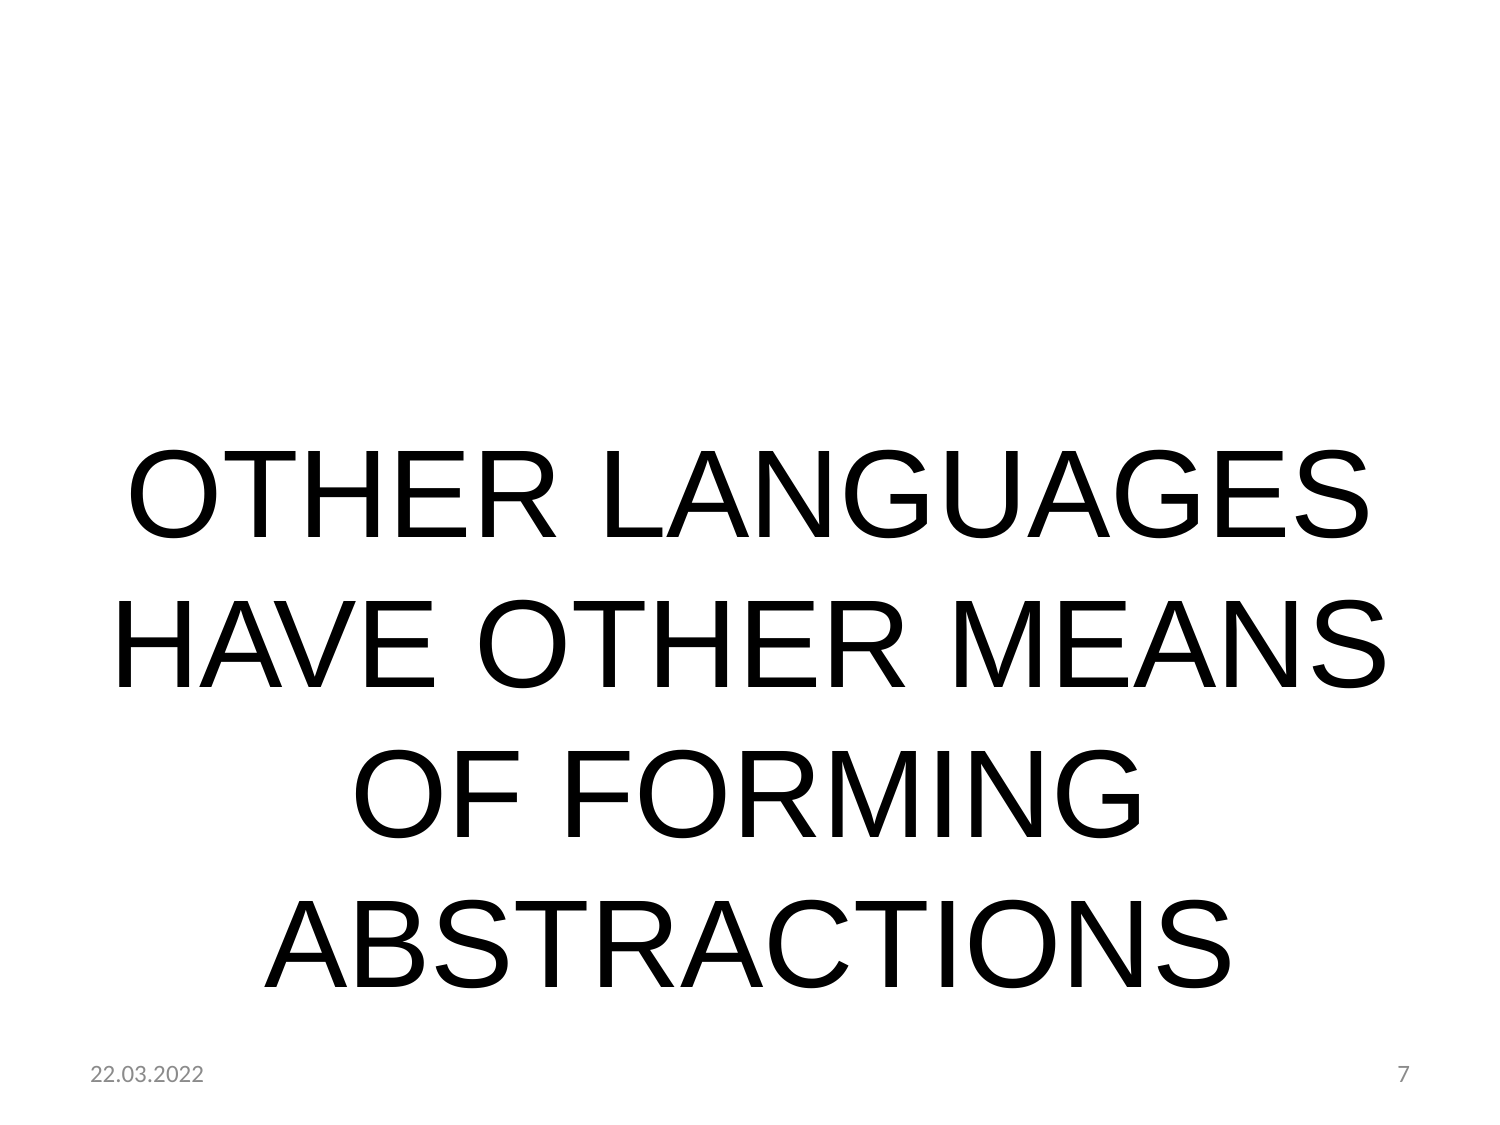

OTHER LANGUAGES HAVE OTHER MEANS OF FORMING ABSTRACTIONS
22.03.2022
7